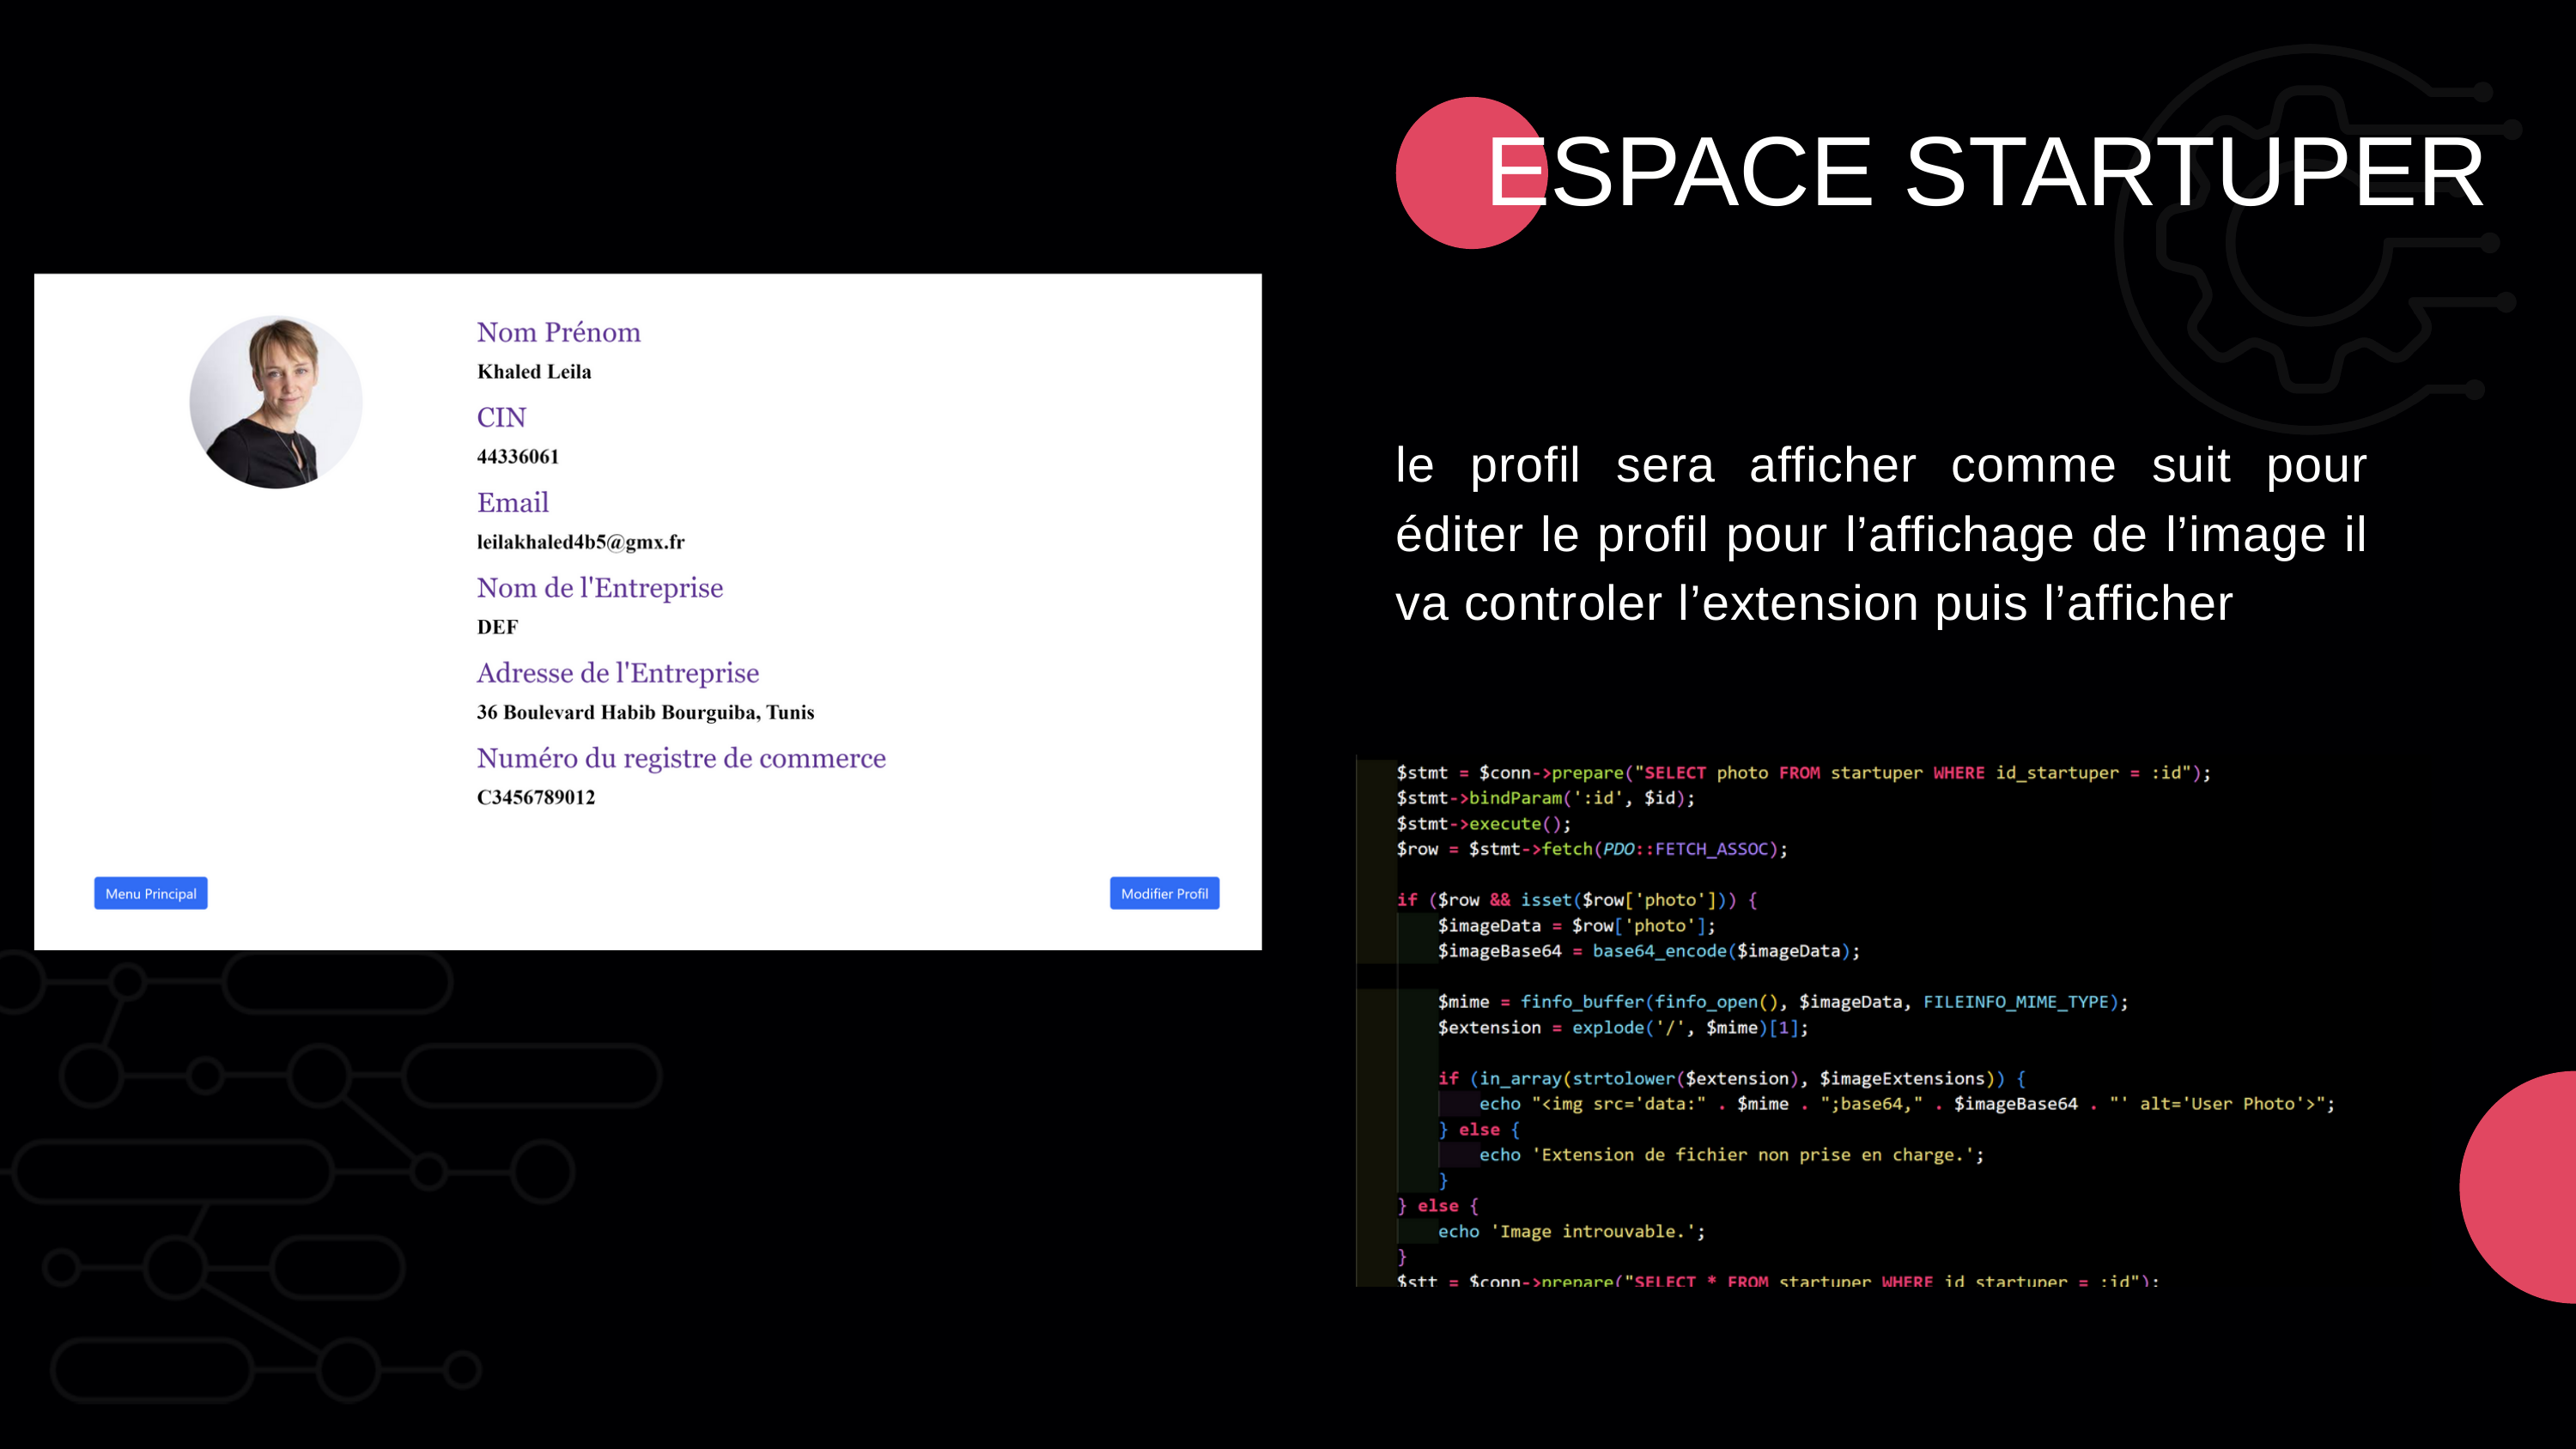

ESPACE STARTUPER

le profil sera afficher comme suit pour éditer le profil pour l’affichage de l’image il va controler l’extension puis l’afficher